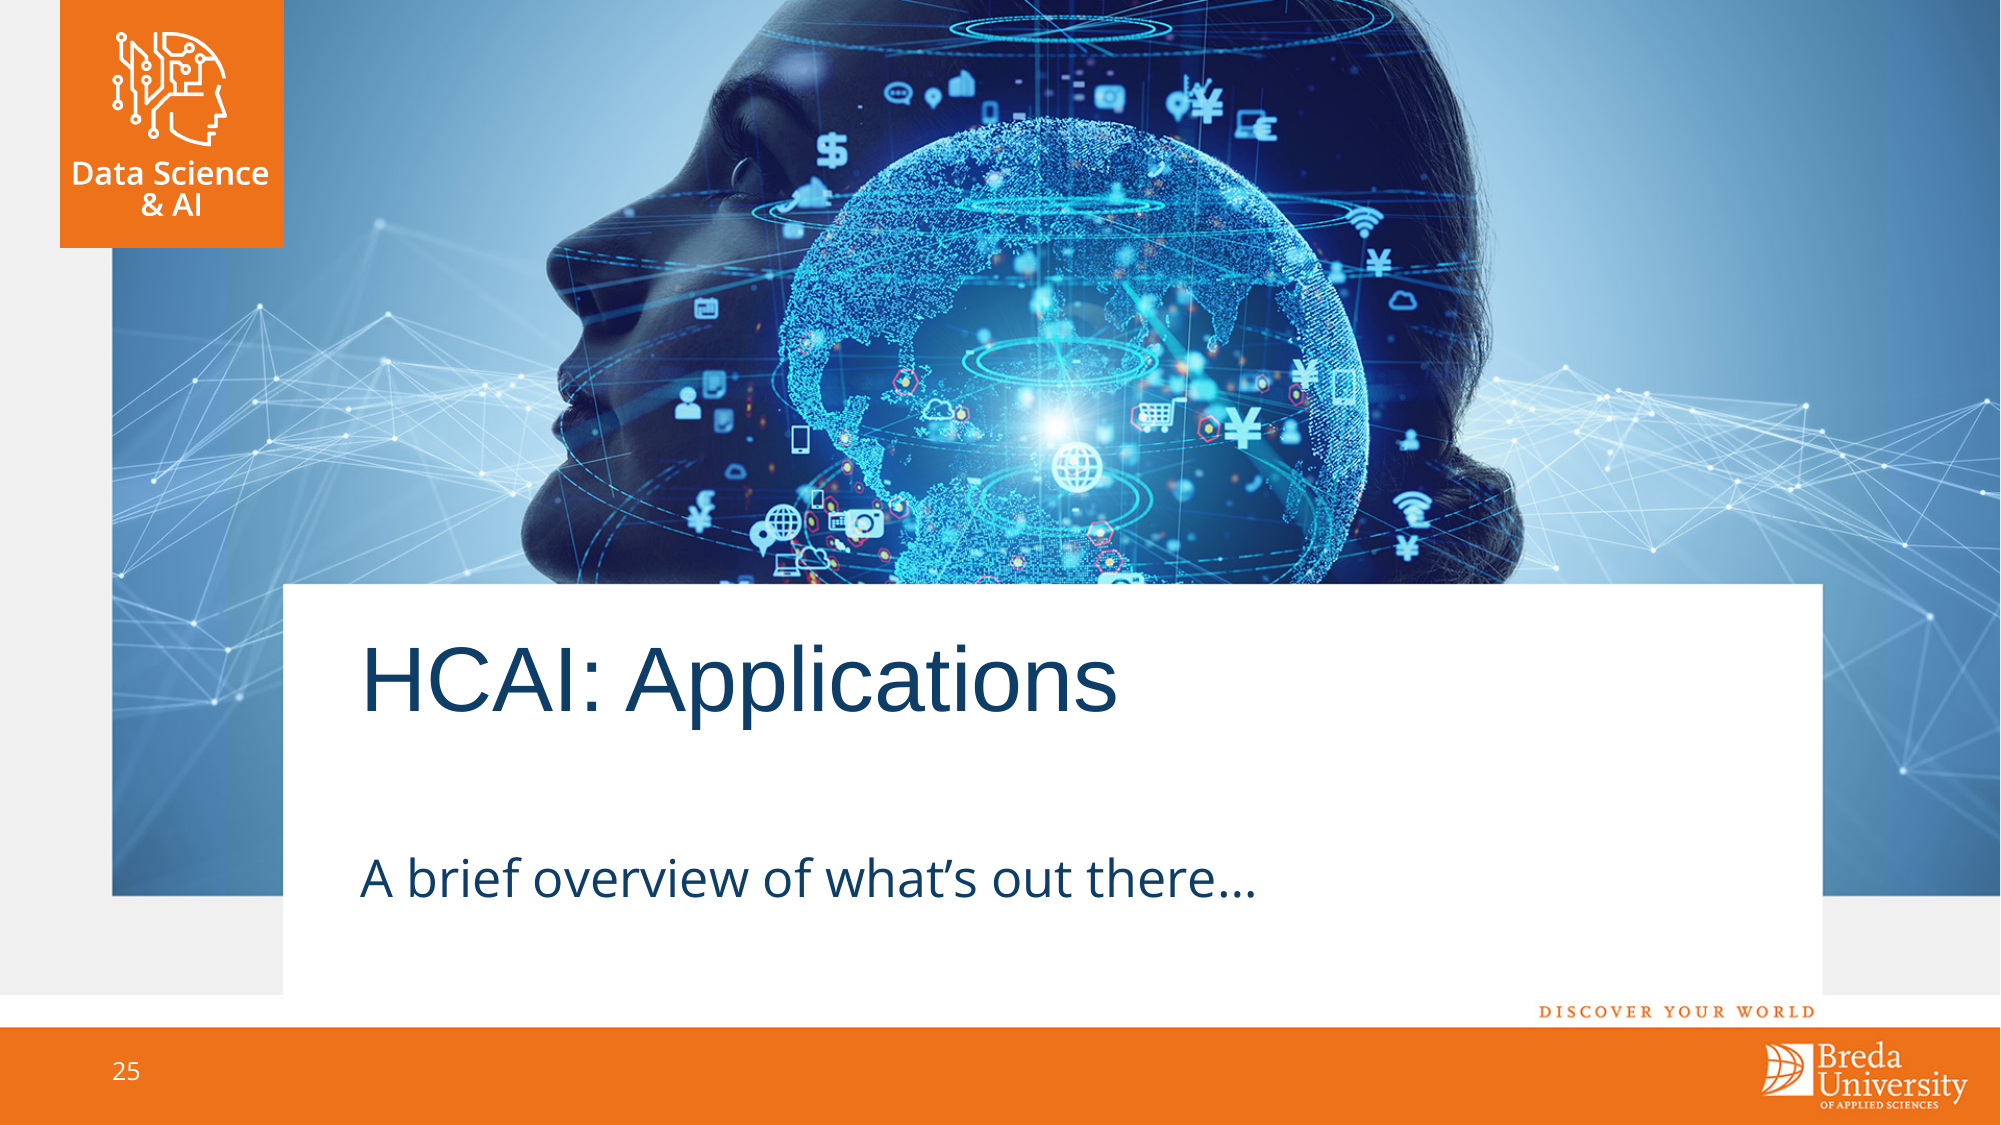

# HCAI: Applications
A brief overview of what’s out there…
25